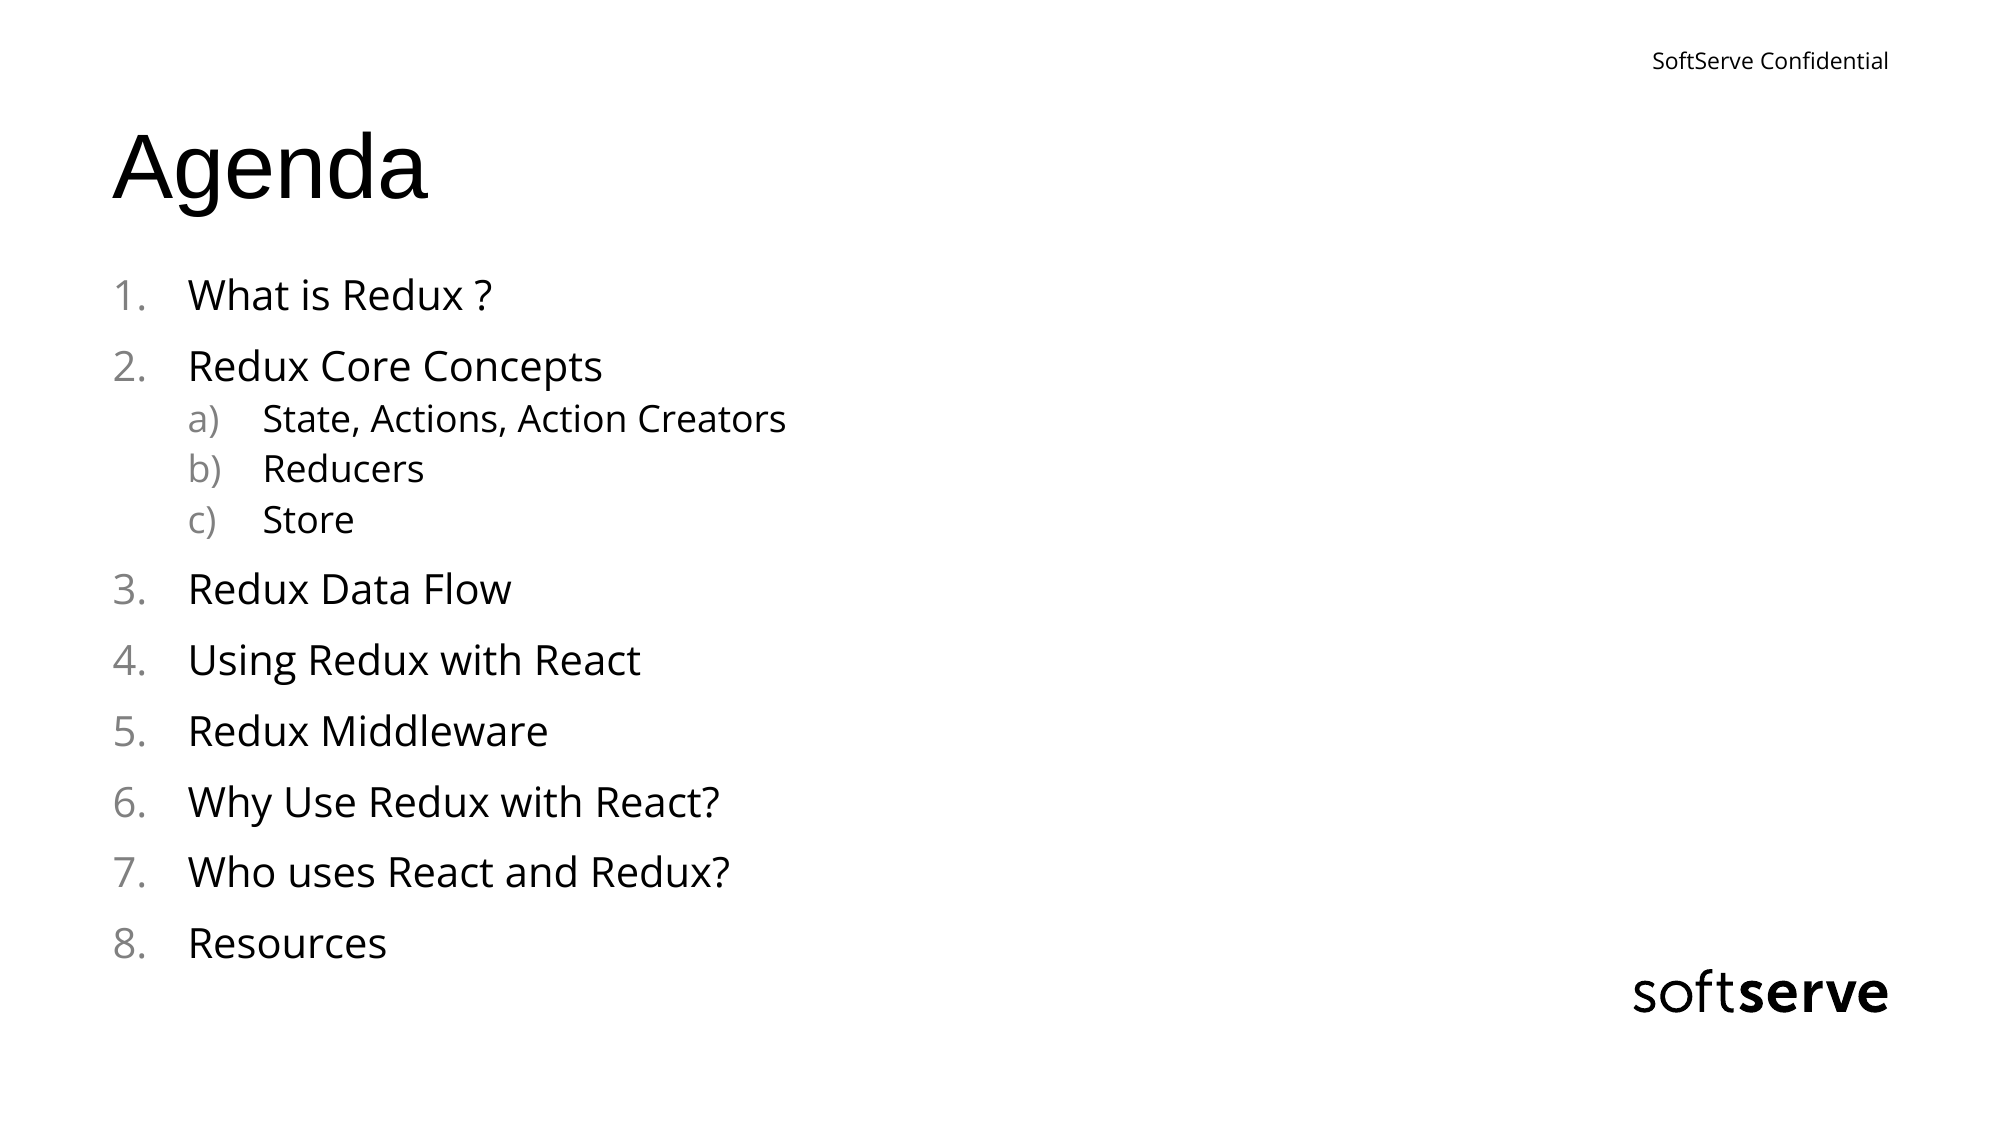

# Agenda
What is Redux ?
Redux Core Concepts
State, Actions, Action Creators
Reducers
Store
Redux Data Flow
Using Redux with React
Redux Middleware
Why Use Redux with React?
Who uses React and Redux?
Resources